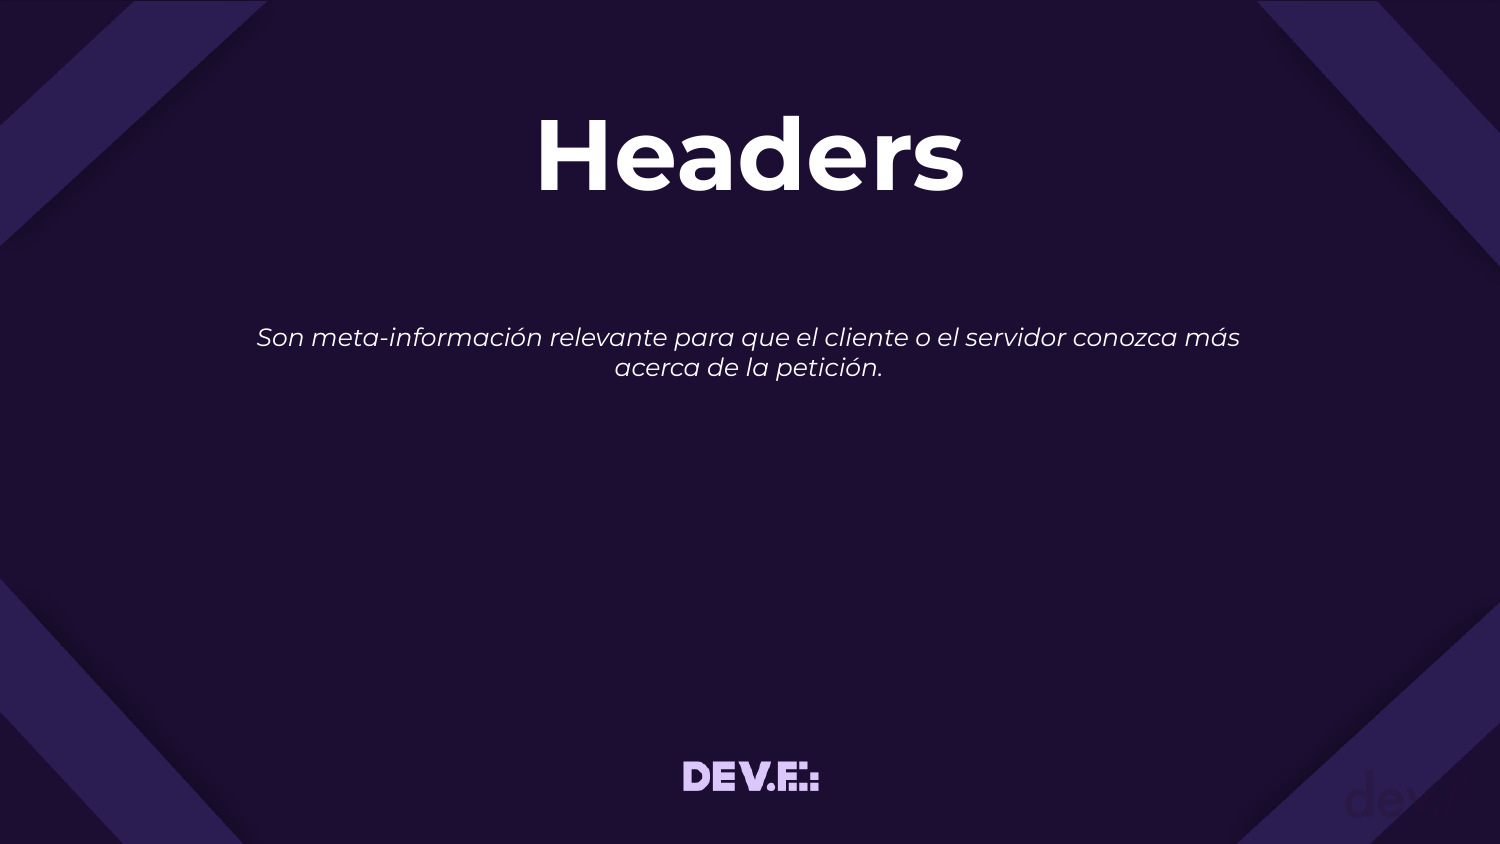

# Headers
Son meta-información relevante para que el cliente o el servidor conozca más acerca de la petición.